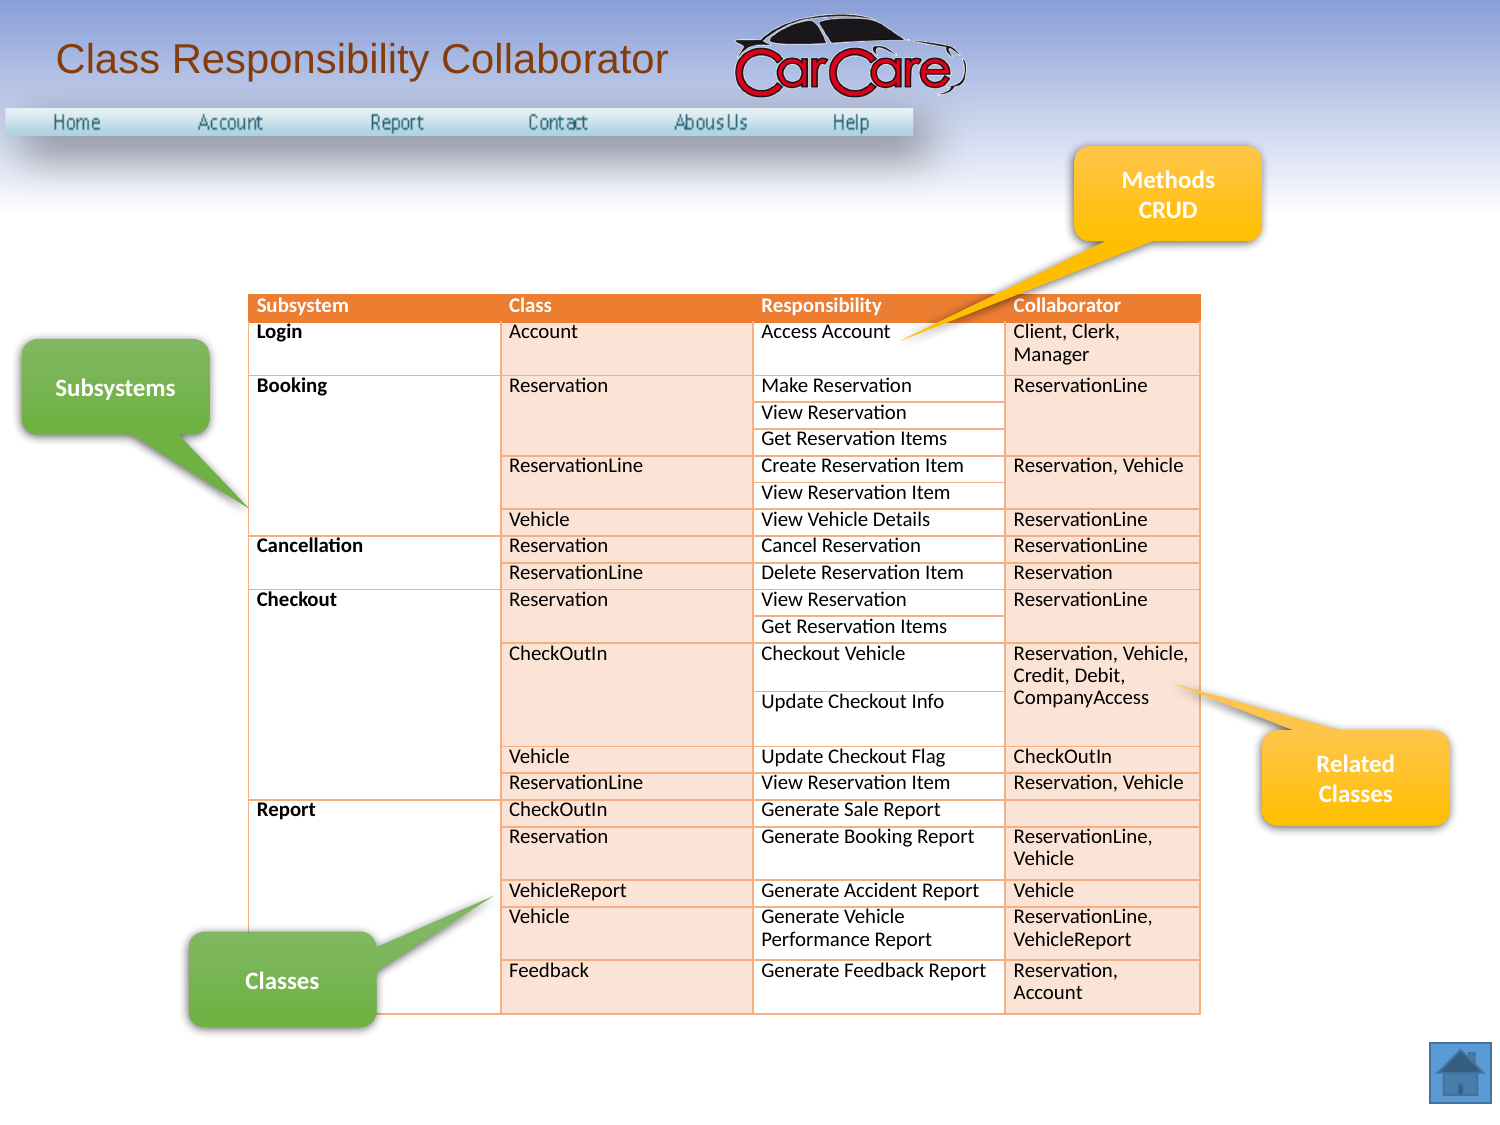

Class Responsibility Collaborator
Methods
CRUD
| Subsystem | Class | Responsibility | Collaborator |
| --- | --- | --- | --- |
| Login | Account | Access Account | Client, Clerk, Manager |
| Booking | Reservation | Make Reservation | ReservationLine |
|  |  | View Reservation |  |
|  |  | Get Reservation Items |  |
|  | ReservationLine | Create Reservation Item | Reservation, Vehicle |
|  |  | View Reservation Item |  |
|  | Vehicle | View Vehicle Details | ReservationLine |
| Cancellation | Reservation | Cancel Reservation | ReservationLine |
|  | ReservationLine | Delete Reservation Item | Reservation |
| Checkout | Reservation | View Reservation | ReservationLine |
|  |  | Get Reservation Items |  |
|  | CheckOutIn | Checkout Vehicle | Reservation, Vehicle, Credit, Debit, CompanyAccess |
|  |  | Update Checkout Info |  |
|  | Vehicle | Update Checkout Flag | CheckOutIn |
|  | ReservationLine | View Reservation Item | Reservation, Vehicle |
| Report | CheckOutIn | Generate Sale Report |  |
|  | Reservation | Generate Booking Report | ReservationLine, Vehicle |
|  | VehicleReport | Generate Accident Report | Vehicle |
|  | Vehicle | Generate Vehicle Performance Report | ReservationLine, VehicleReport |
|  | Feedback | Generate Feedback Report | Reservation, Account |
Subsystems
Related Classes
Classes